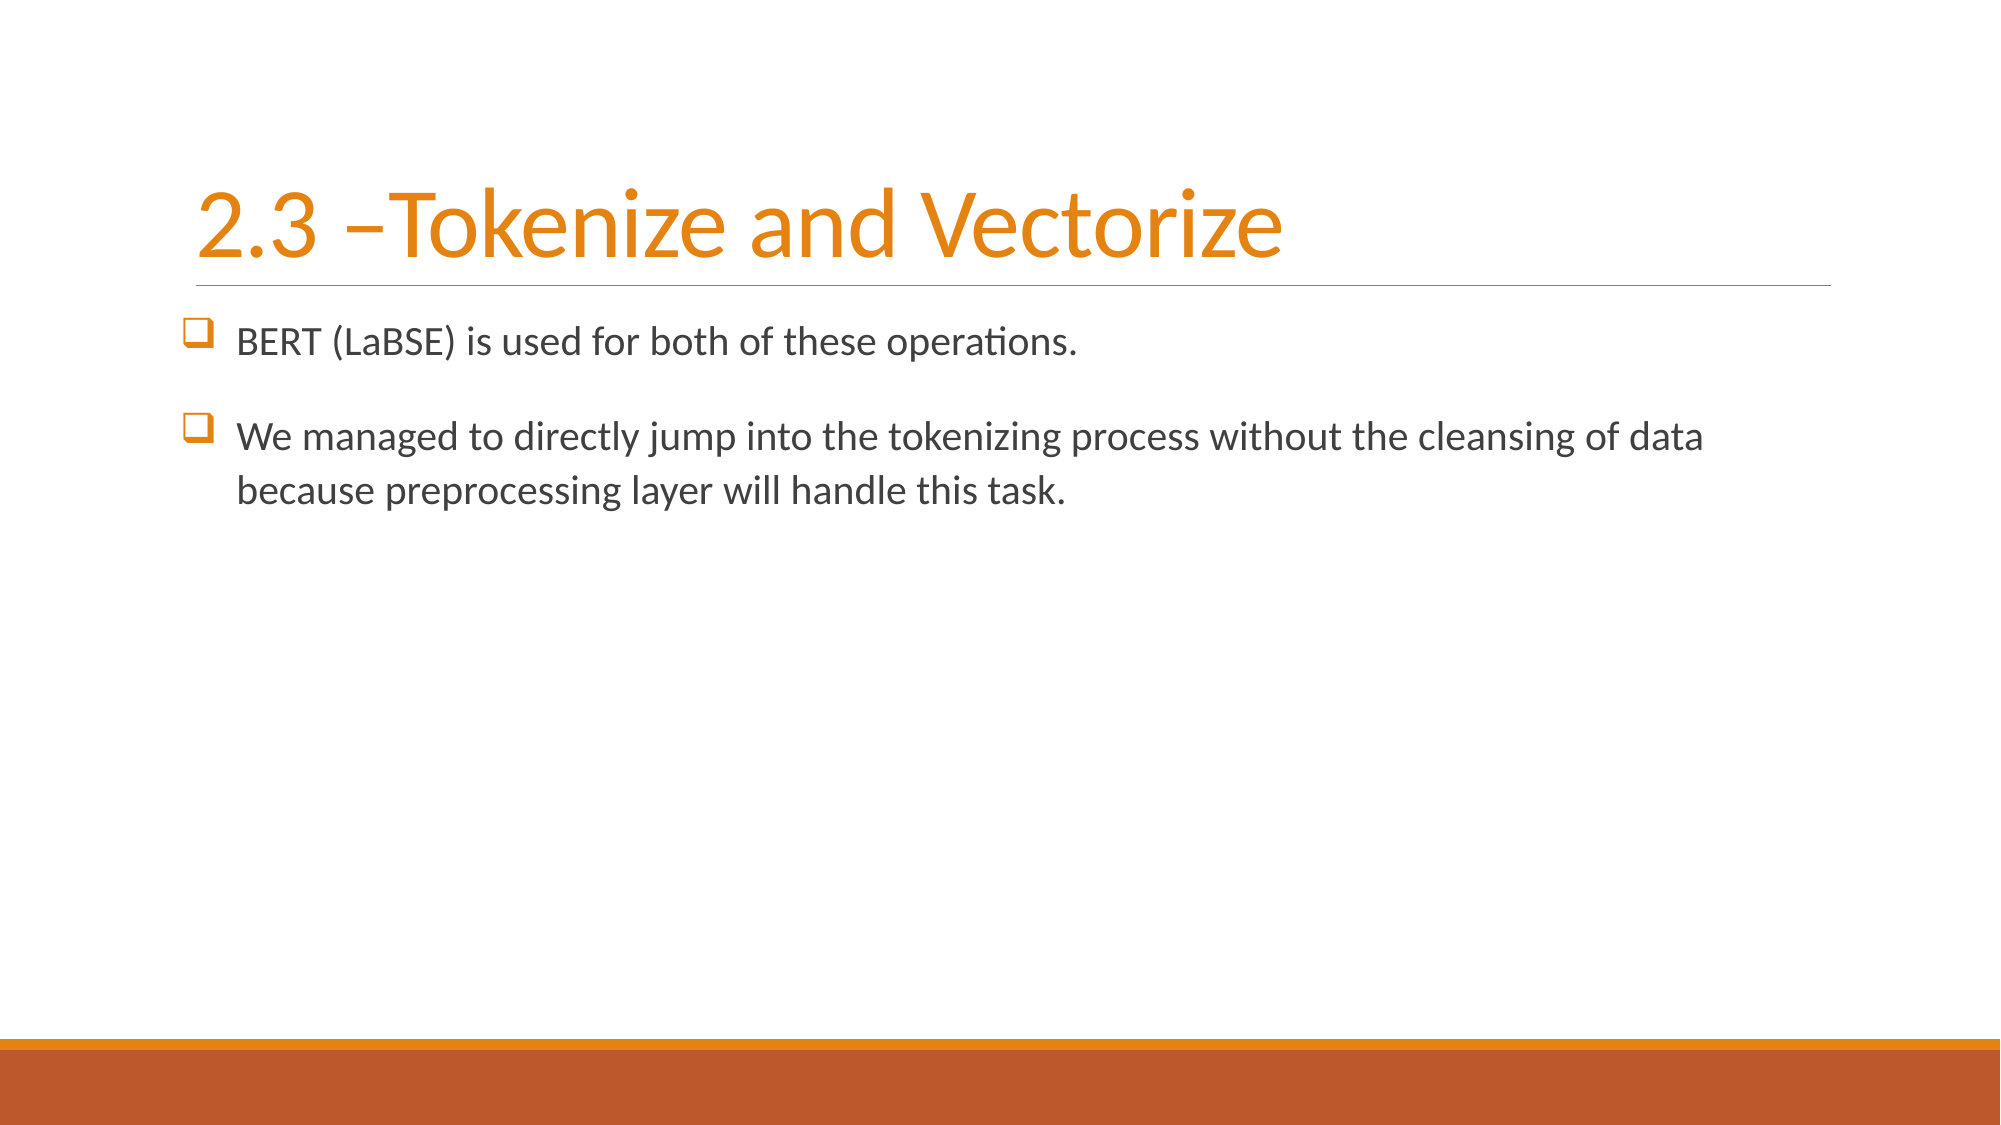

# 2.3 –Tokenize and Vectorize
BERT (LaBSE) is used for both of these operations.
We managed to directly jump into the tokenizing process without the cleansing of data because preprocessing layer will handle this task.